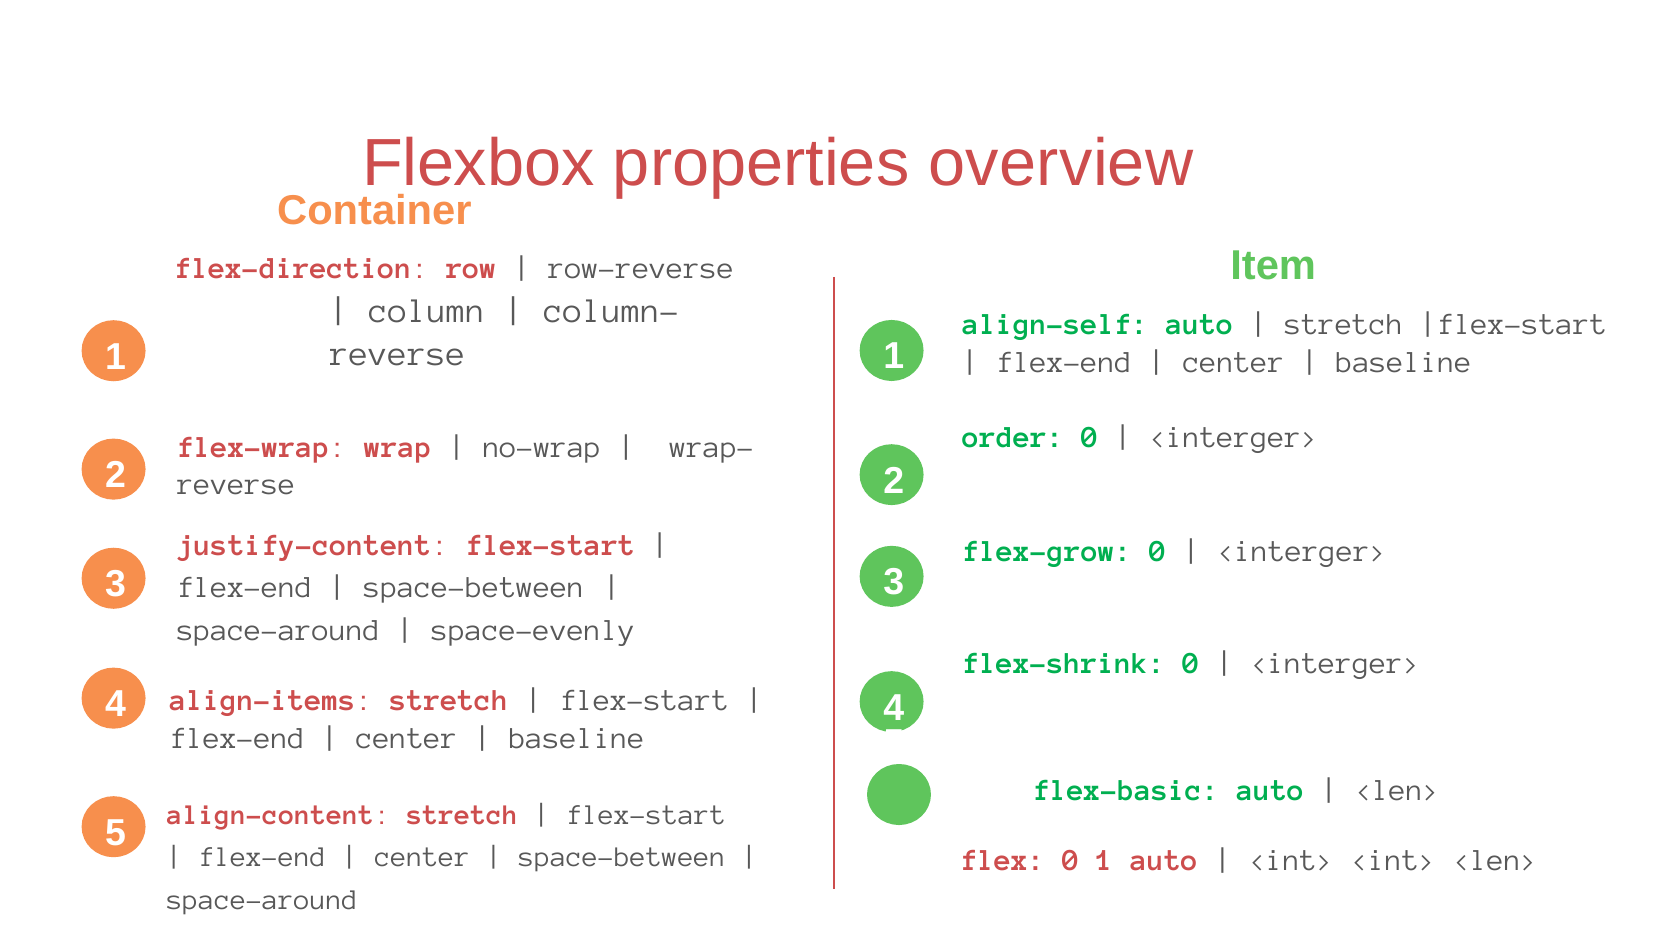

Flexbox properties overview
Container
flex-direction: row | row-reverse
Item
align-self: auto | stretch |flex-start
| flex-end | center | baseline

order: 0 | <interger>

flex-grow: 0 | <interger>

flex-shrink: 0 | <interger>

5
	flex-basic: auto | <len>
flex: 0 1 auto | <int> <int> <len>

| column | column-reverse

1
1
flex-wrap: wrap | no-wrap |  wrap-reverse

2
2
justify-content: flex-start |
flex-end | space-between |
space-around | space-evenly

3
3

4
align-items: stretch | flex-start |  flex-end | center | baseline
4

align-content: stretch | flex-start
| flex-end | center | space-between |space-around

5